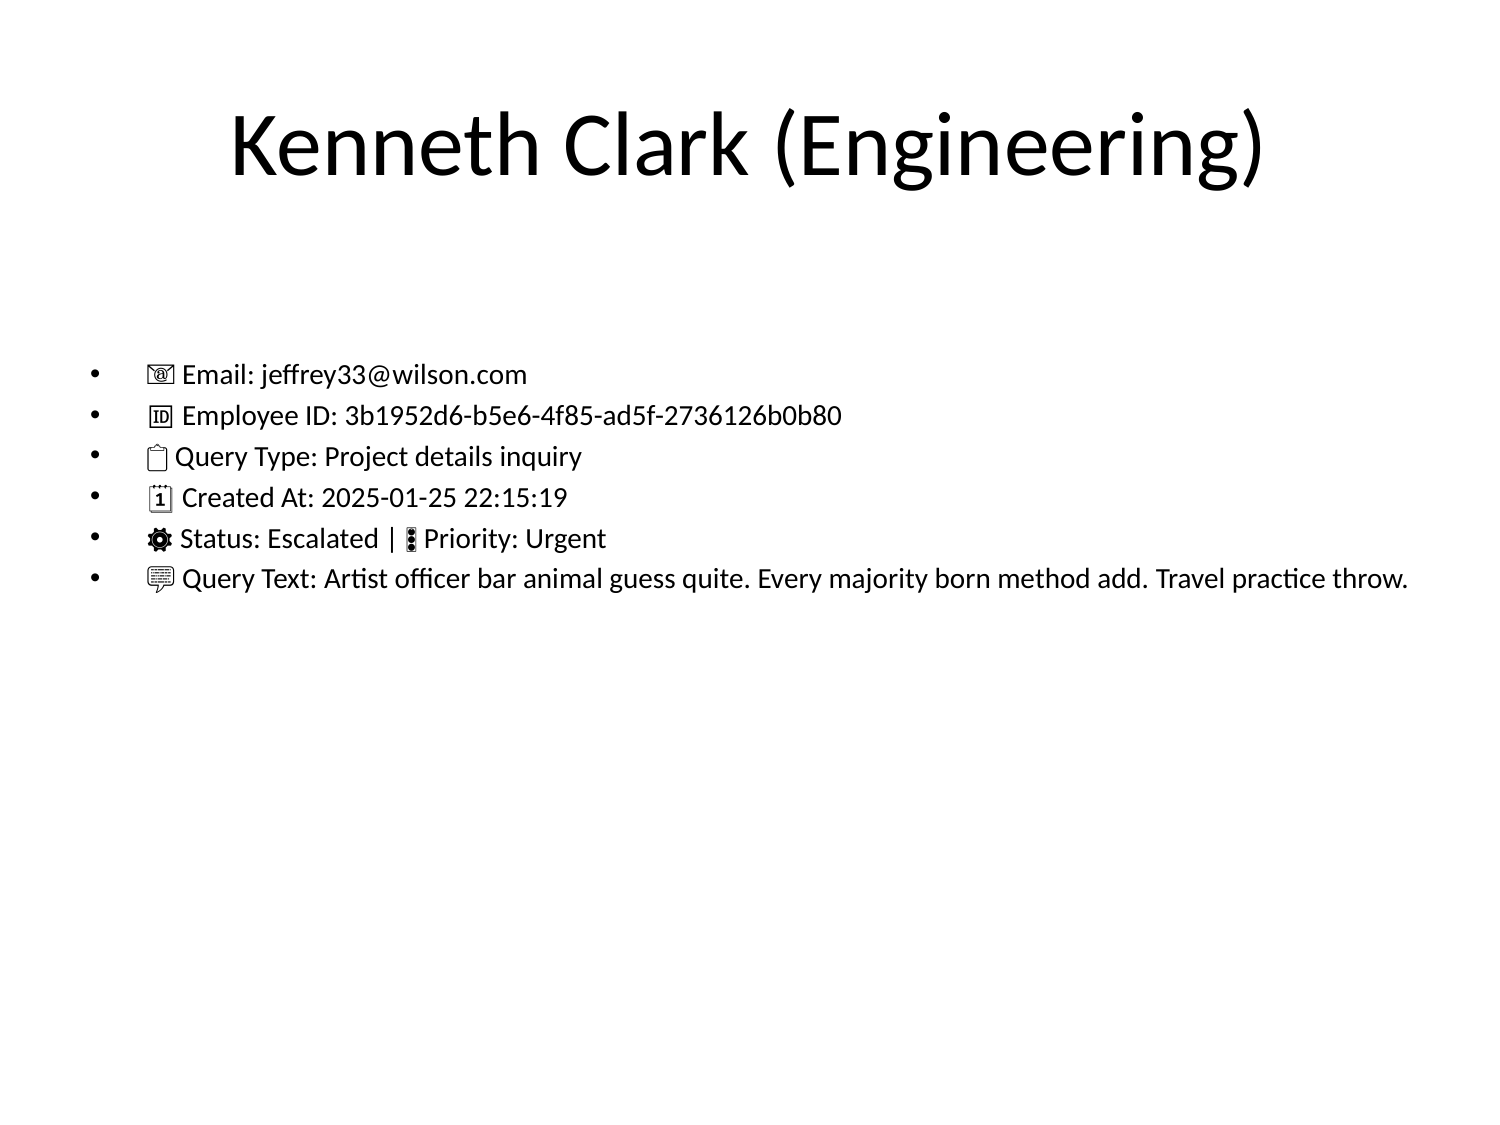

# Kenneth Clark (Engineering)

📧 Email: jeffrey33@wilson.com
🆔 Employee ID: 3b1952d6-b5e6-4f85-ad5f-2736126b0b80
📋 Query Type: Project details inquiry
🗓 Created At: 2025-01-25 22:15:19
⚙ Status: Escalated | 🚦 Priority: Urgent
💬 Query Text: Artist officer bar animal guess quite. Every majority born method add. Travel practice throw.